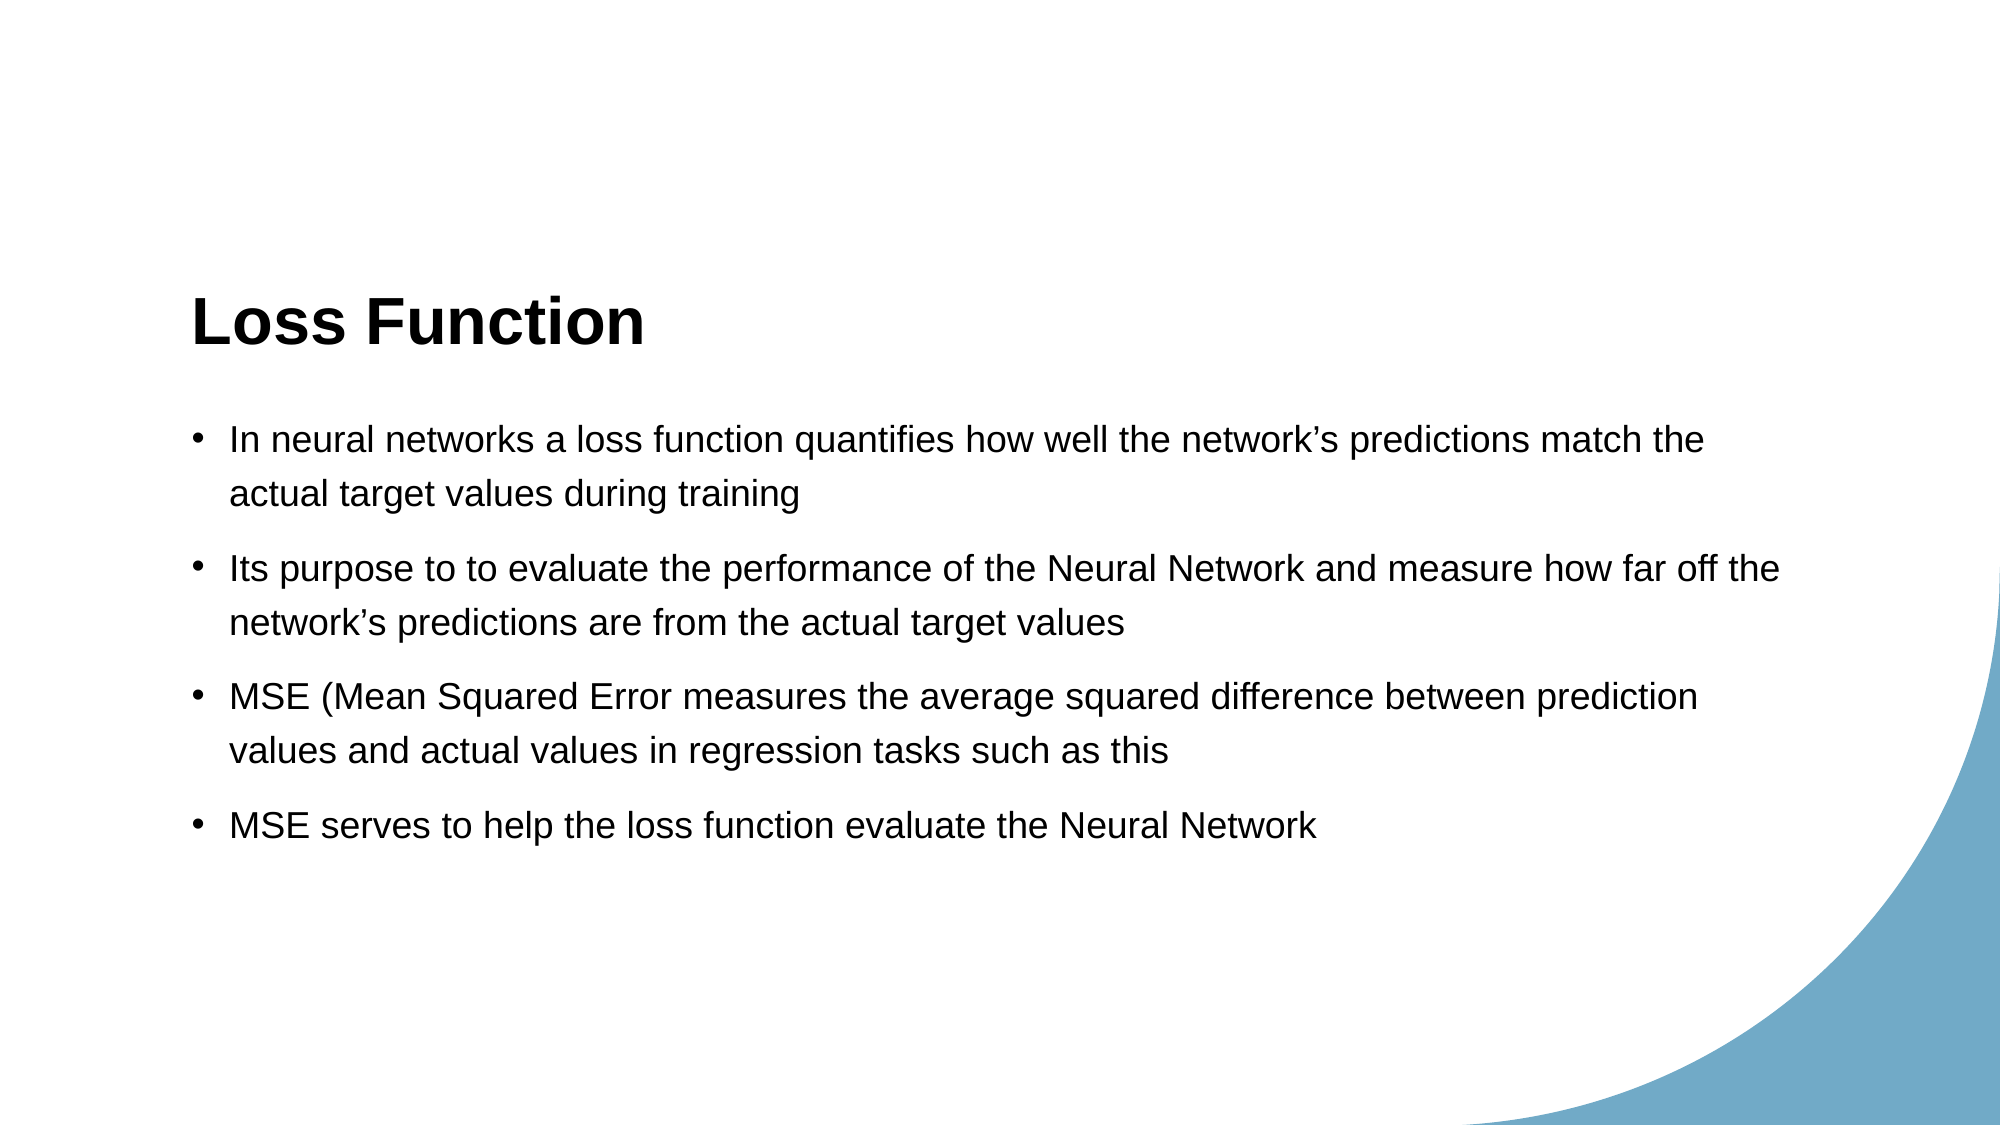

# Loss Function
In neural networks a loss function quantifies how well the network’s predictions match the actual target values during training
Its purpose to to evaluate the performance of the Neural Network and measure how far off the network’s predictions are from the actual target values
MSE (Mean Squared Error measures the average squared difference between prediction values and actual values in regression tasks such as this
MSE serves to help the loss function evaluate the Neural Network